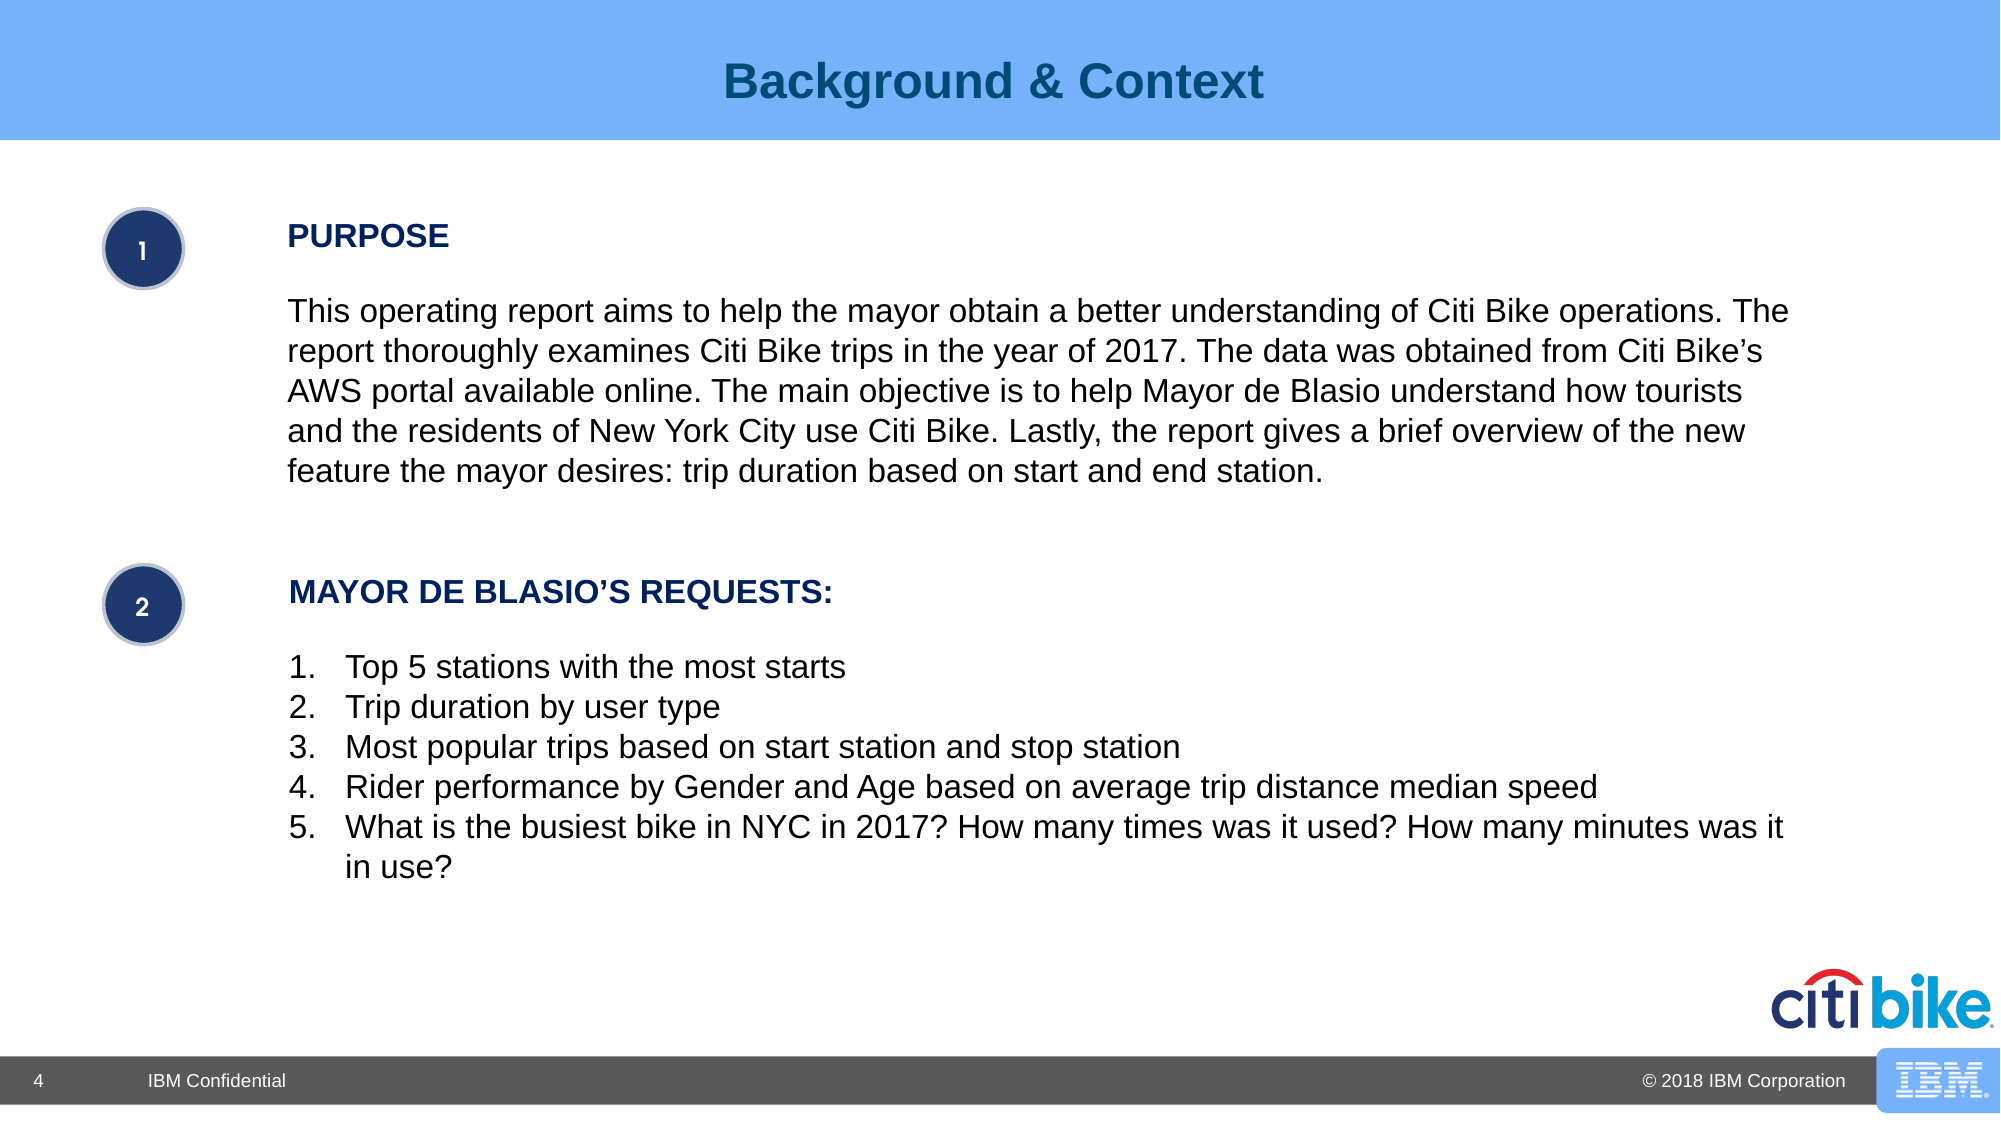

# Background & Context

1

PURPOSE

This operating report aims to help the mayor obtain a better understanding of Citi Bike operations. The report thoroughly examines Citi Bike trips in the year of 2017. The data was obtained from Citi Bike’s AWS portal available online. The main objective is to help Mayor de Blasio understand how tourists and the residents of New York City use Citi Bike. Lastly, the report gives a brief overview of the new feature the mayor desires: trip duration based on start and end station.

2

MAYOR DE BLASIO’S REQUESTS:

Top 5 stations with the most starts
Trip duration by user type
Most popular trips based on start station and stop station
Rider performance by Gender and Age based on average trip distance median speed
What is the busiest bike in NYC in 2017? How many times was it used? How many minutes was it in use?